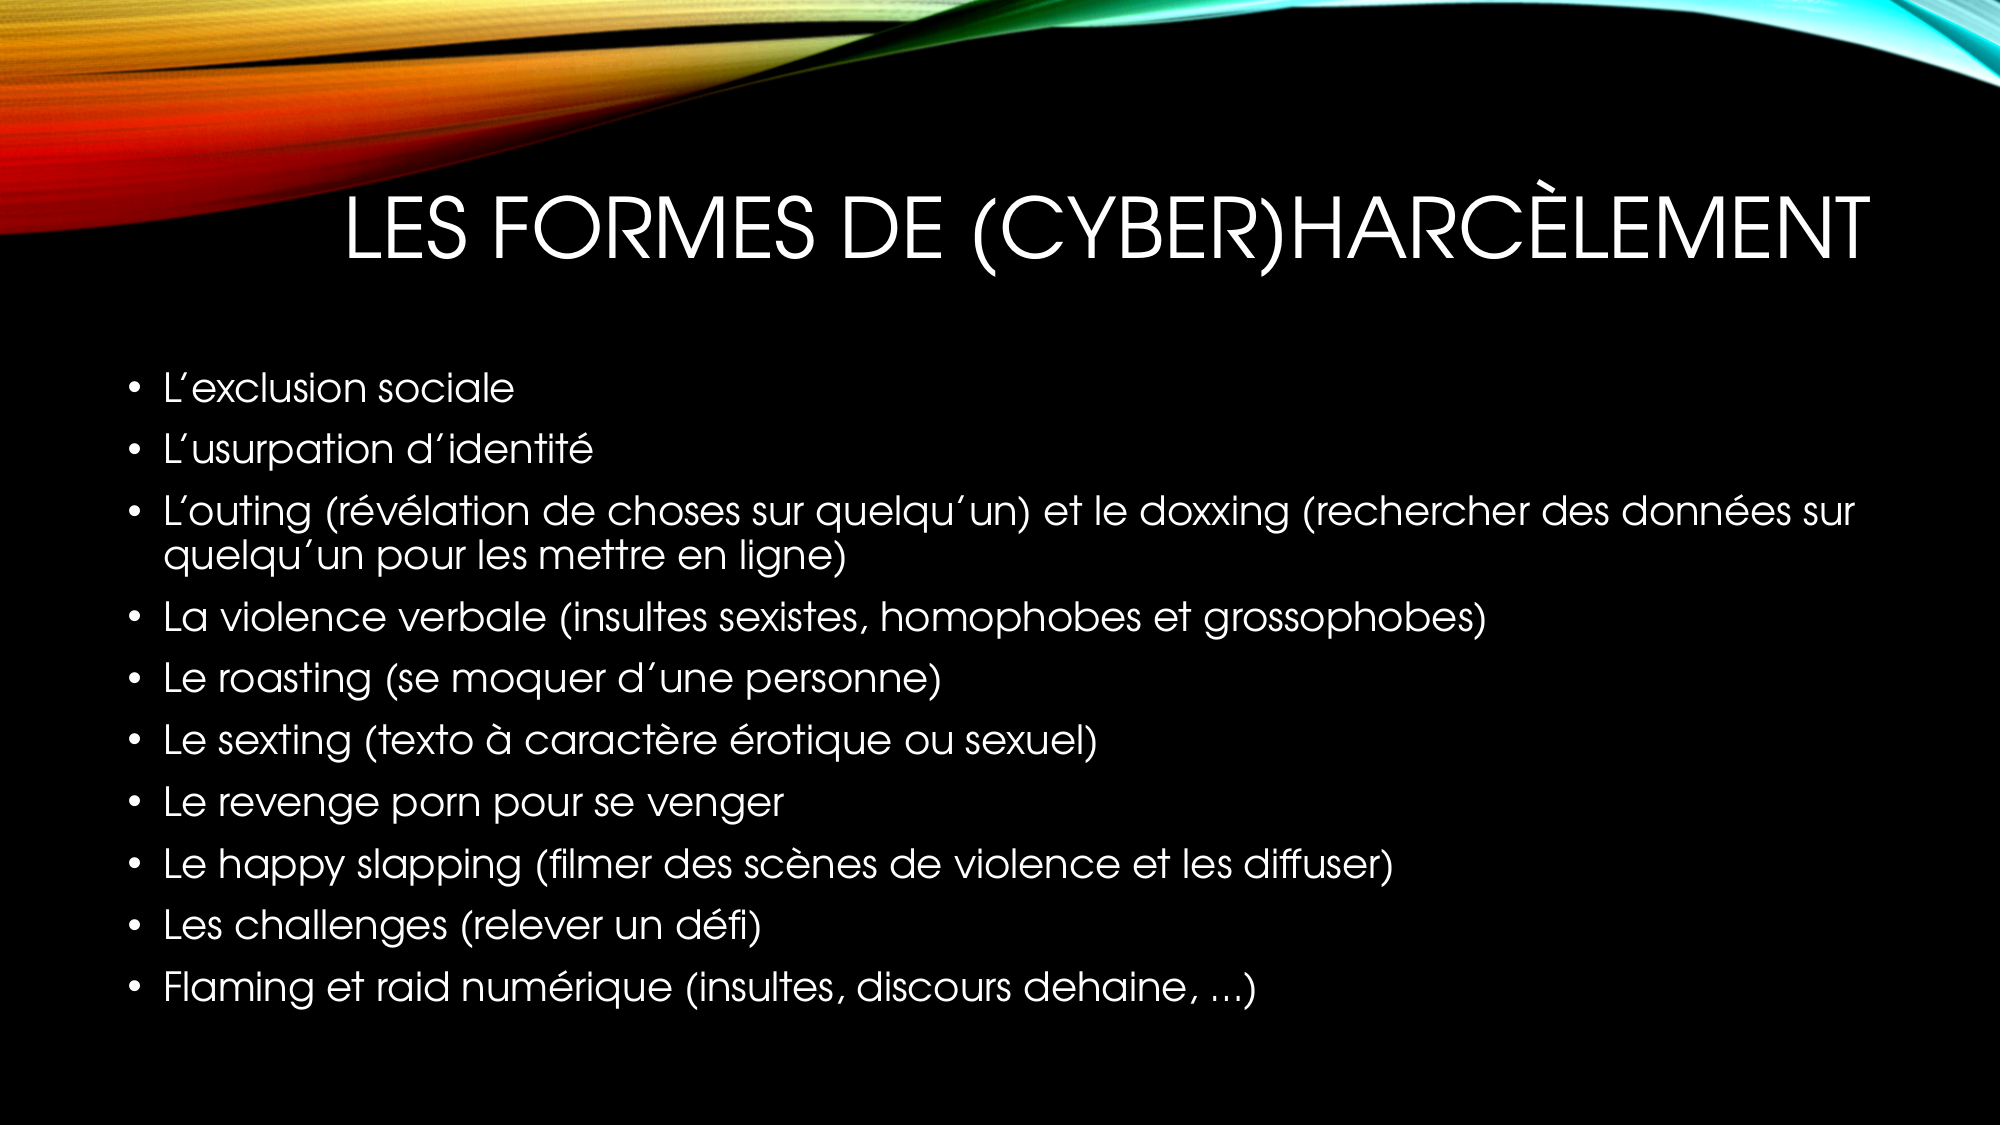

# LES formes de (cyber)HARCèLEMENT
L’exclusion sociale
L’usurpation d’identité
L’outing (révélation de choses sur quelqu’un) et le doxxing (rechercher des données sur quelqu’un pour les mettre en ligne)
La violence verbale (insultes sexistes, homophobes et grossophobes)
Le roasting (se moquer d’une personne)
Le sexting (texto à caractère érotique ou sexuel)
Le revenge porn pour se venger
Le happy slapping (filmer des scènes de violence et les diffuser)
Les challenges (relever un défi)
Flaming et raid numérique (insultes, discours dehaine, …)